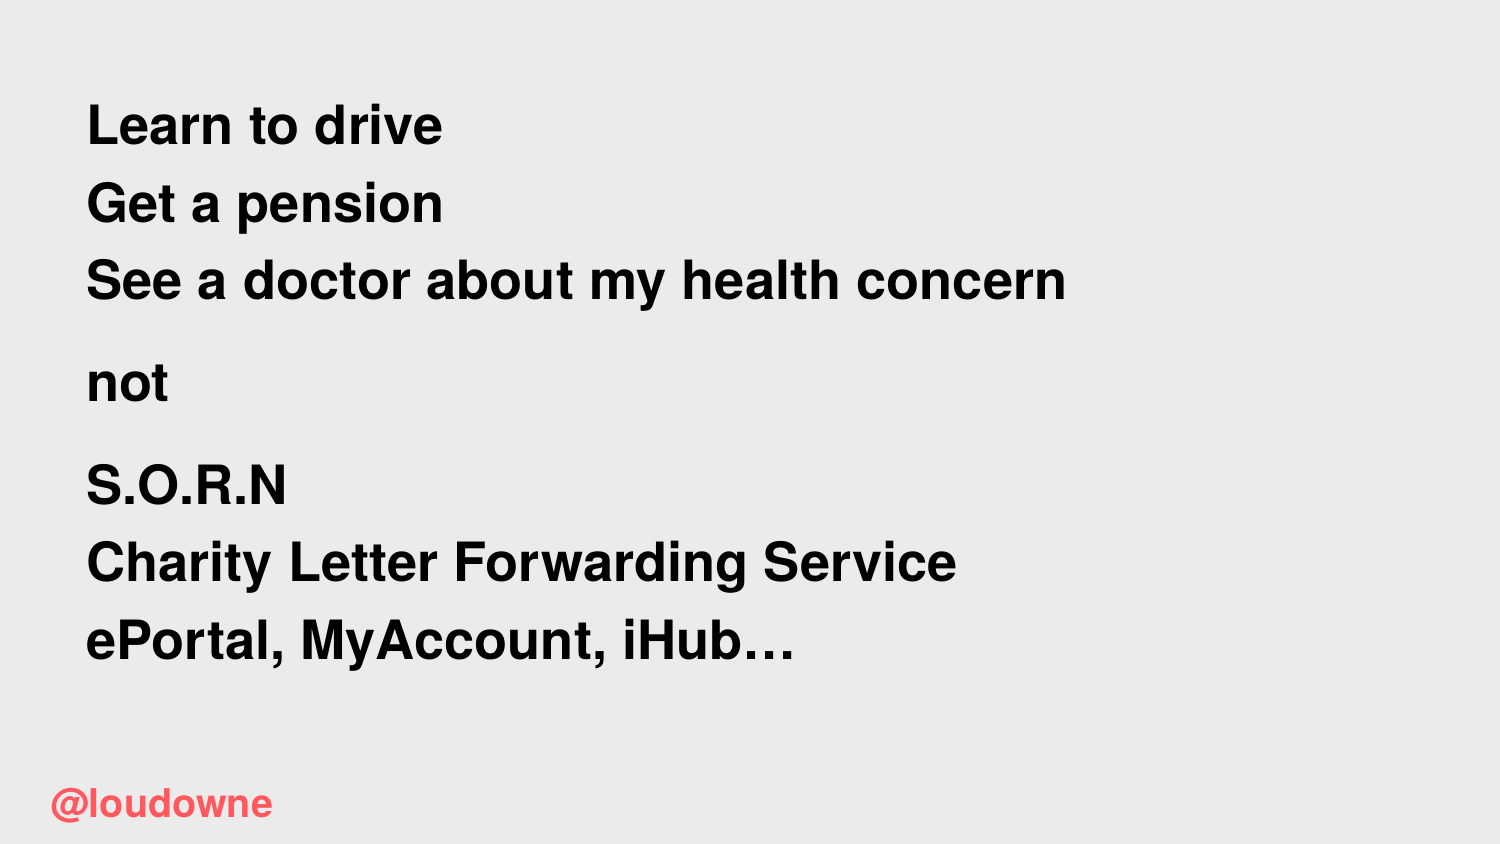

Learn to drive
Get a pension
See a doctor about my health concern

not

S.O.R.N
Charity Letter Forwarding Service
ePortal, MyAccount, iHub…